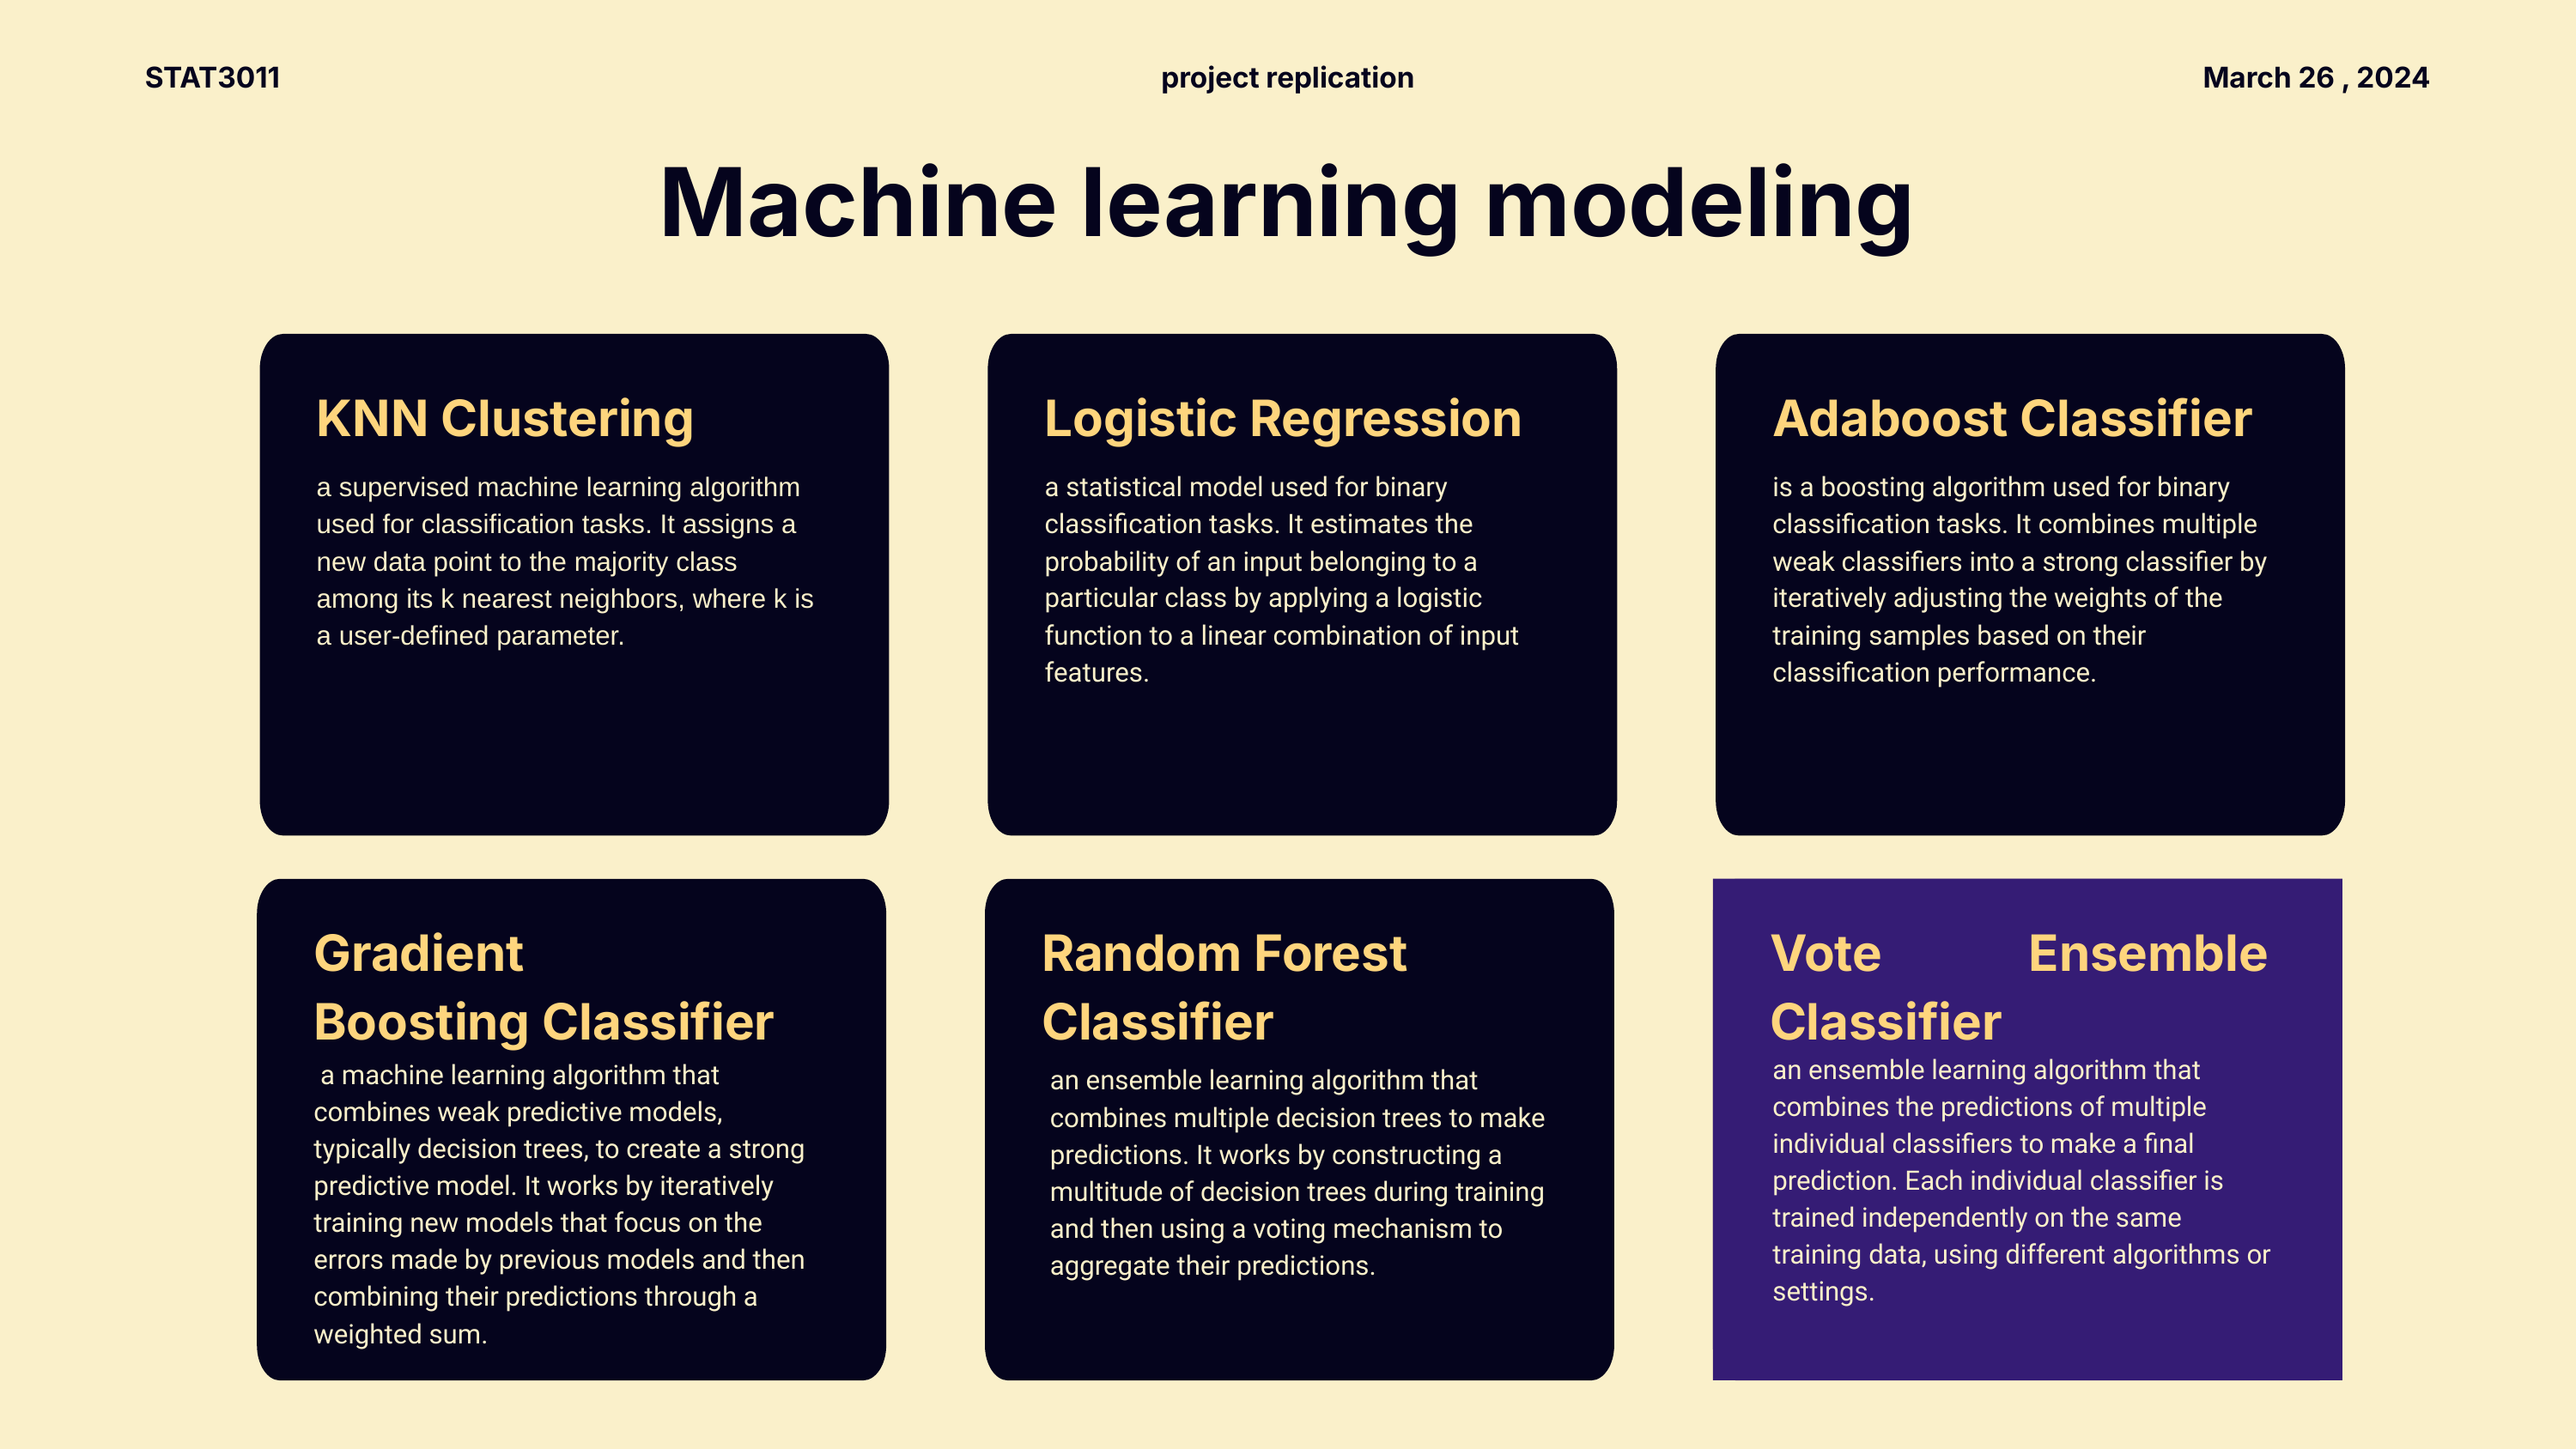

STAT3011
project replication
March 26 , 2024
Machine learning modeling

Logistic Regression
Adaboost Classifier
KNN Clustering
a statistical model used for binary classification tasks. It estimates the probability of an input belonging to a particular class by applying a logistic function to a linear combination of input features.
is a boosting algorithm used for binary classification tasks. It combines multiple weak classifiers into a strong classifier by iteratively adjusting the weights of the training samples based on their classification performance.
a supervised machine learning algorithm used for classification tasks. It assigns a new data point to the majority class among its k nearest neighbors, where k is a user-defined parameter.

Random Forest
Classifier
Vote Ensemble
Classifier
Gradient
Boosting Classifier
an ensemble learning algorithm that combines the predictions of multiple individual classifiers to make a final prediction. Each individual classifier is trained independently on the same training data, using different algorithms or settings.
 a machine learning algorithm that combines weak predictive models, typically decision trees, to create a strong predictive model. It works by iteratively training new models that focus on the errors made by previous models and then combining their predictions through a weighted sum.
an ensemble learning algorithm that combines multiple decision trees to make predictions. It works by constructing a multitude of decision trees during training and then using a voting mechanism to aggregate their predictions.